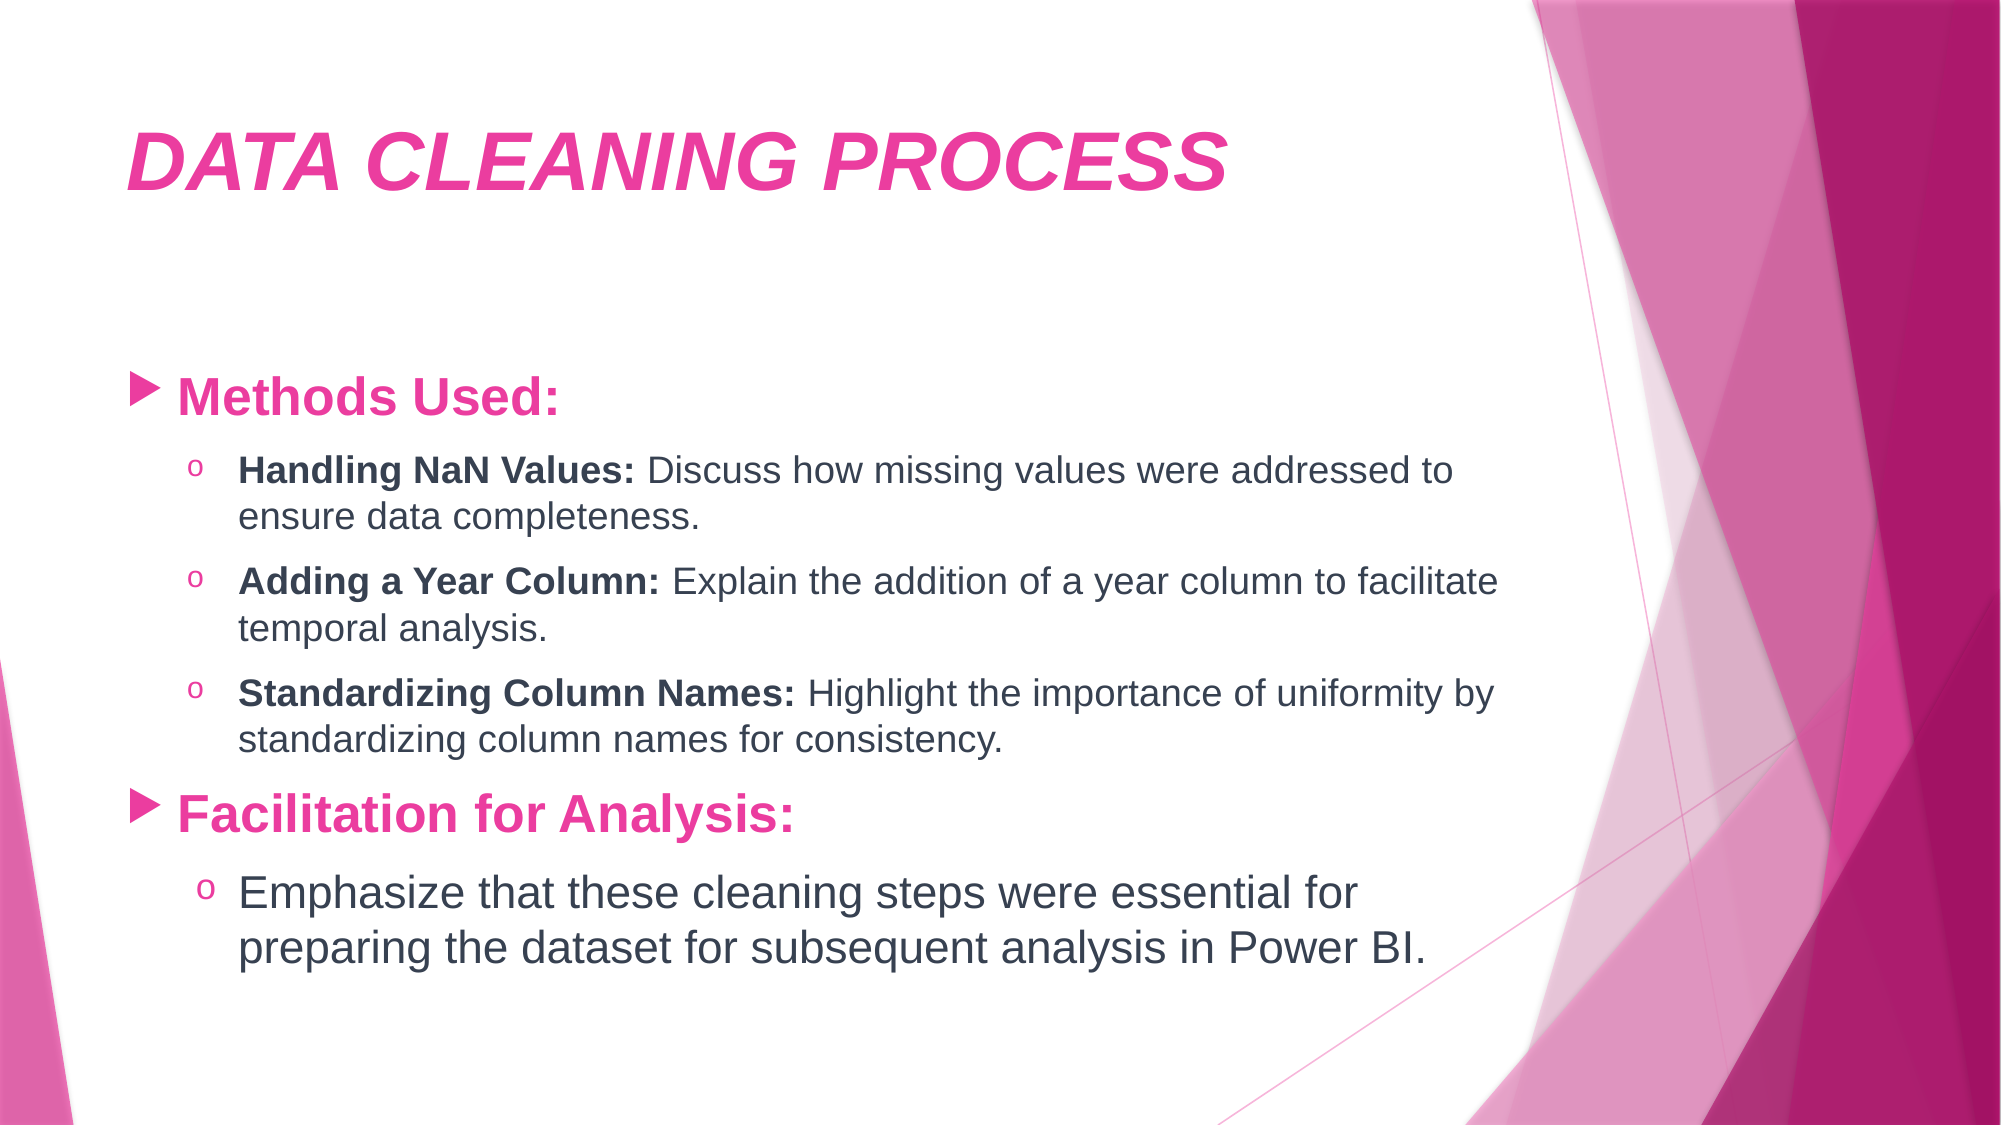

# DATA CLEANING PROCESS
Methods Used:
Handling NaN Values: Discuss how missing values were addressed to ensure data completeness.
Adding a Year Column: Explain the addition of a year column to facilitate temporal analysis.
Standardizing Column Names: Highlight the importance of uniformity by standardizing column names for consistency.
Facilitation for Analysis:
Emphasize that these cleaning steps were essential for preparing the dataset for subsequent analysis in Power BI.